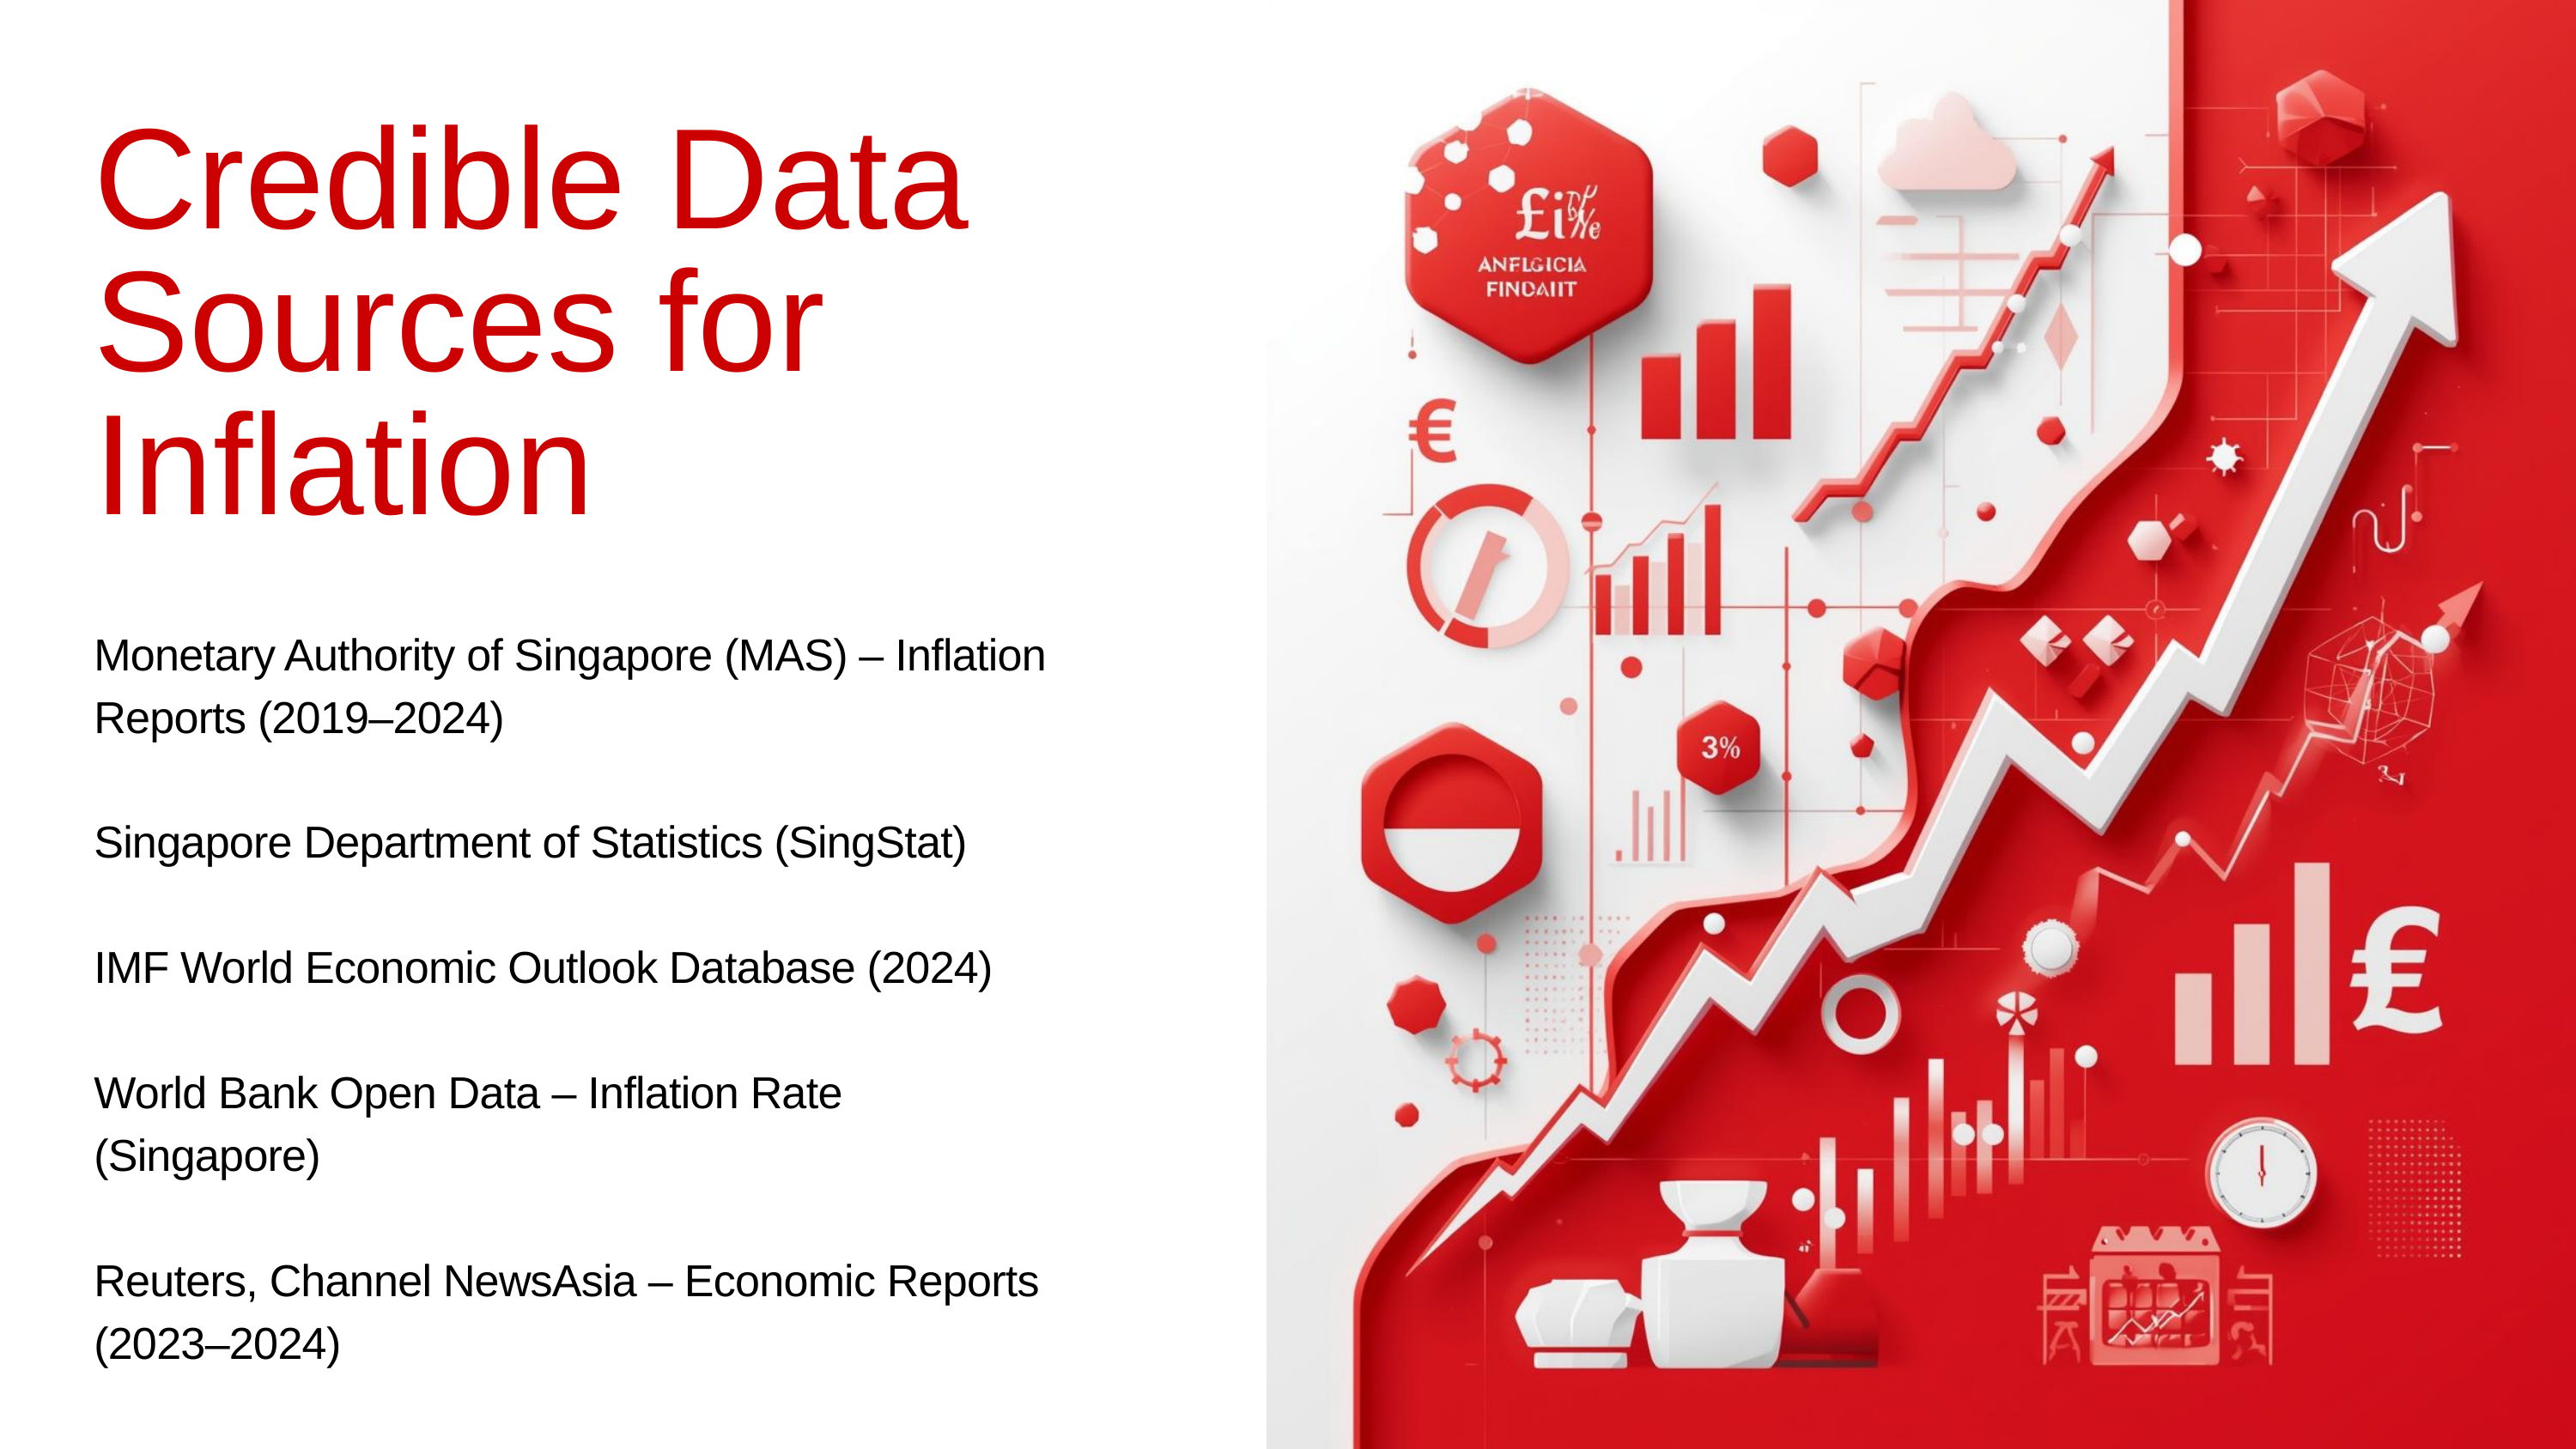

Credible Data Sources for Inflation
Monetary Authority of Singapore (MAS) – Inflation Reports (2019–2024)

Singapore Department of Statistics (SingStat)

IMF World Economic Outlook Database (2024)

World Bank Open Data – Inflation Rate (Singapore)

Reuters, Channel NewsAsia – Economic Reports (2023–2024)